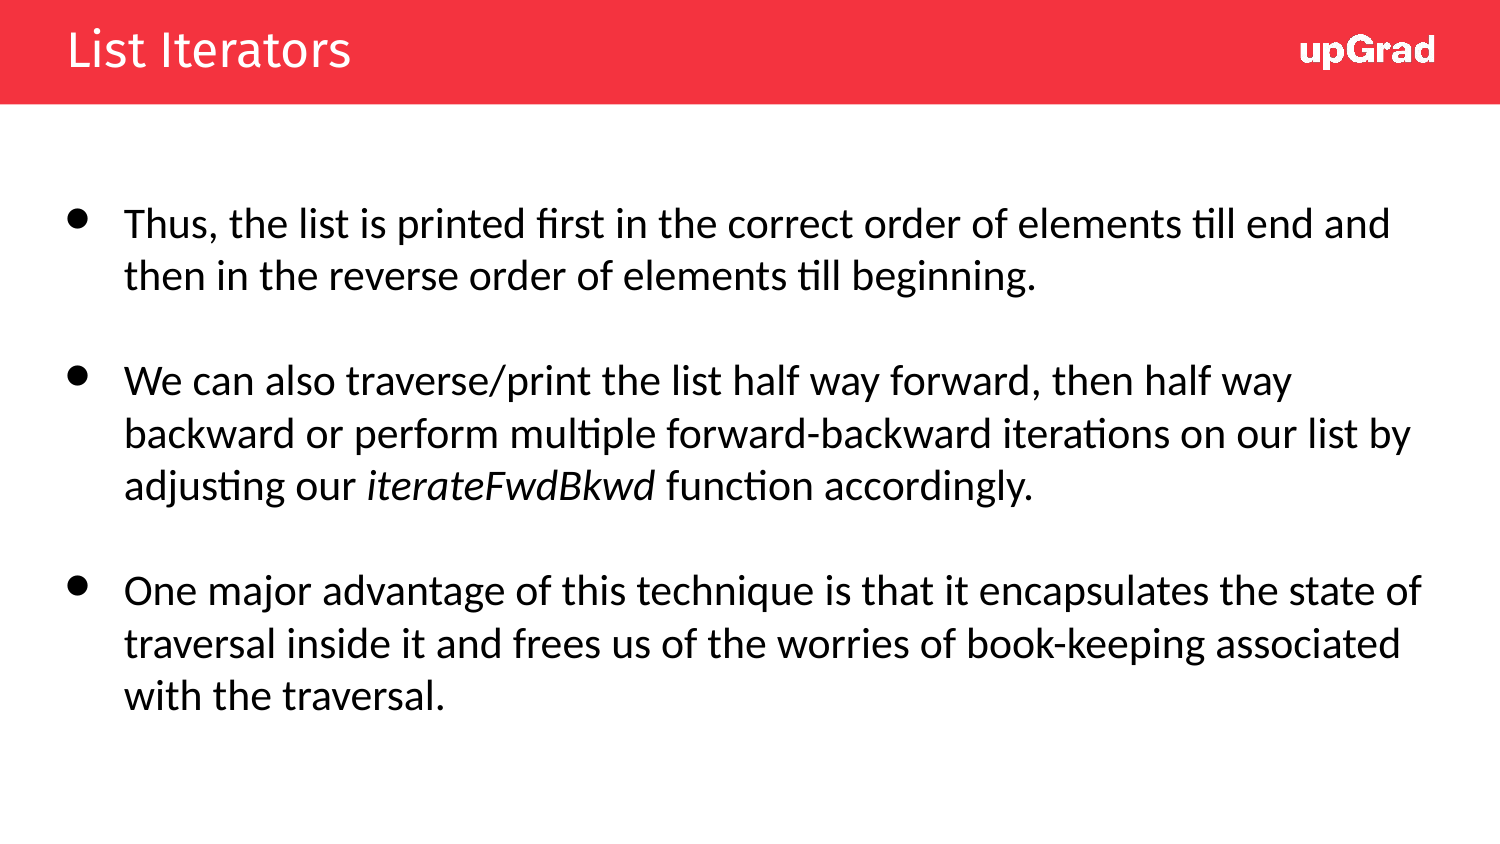

# List Iterators

Thus, the list is printed first in the correct order of elements till end and then in the reverse order of elements till beginning.

We can also traverse/print the list half way forward, then half way backward or perform multiple forward-backward iterations on our list by adjusting our iterateFwdBkwd function accordingly.

One major advantage of this technique is that it encapsulates the state of traversal inside it and frees us of the worries of book-keeping associated with the traversal.